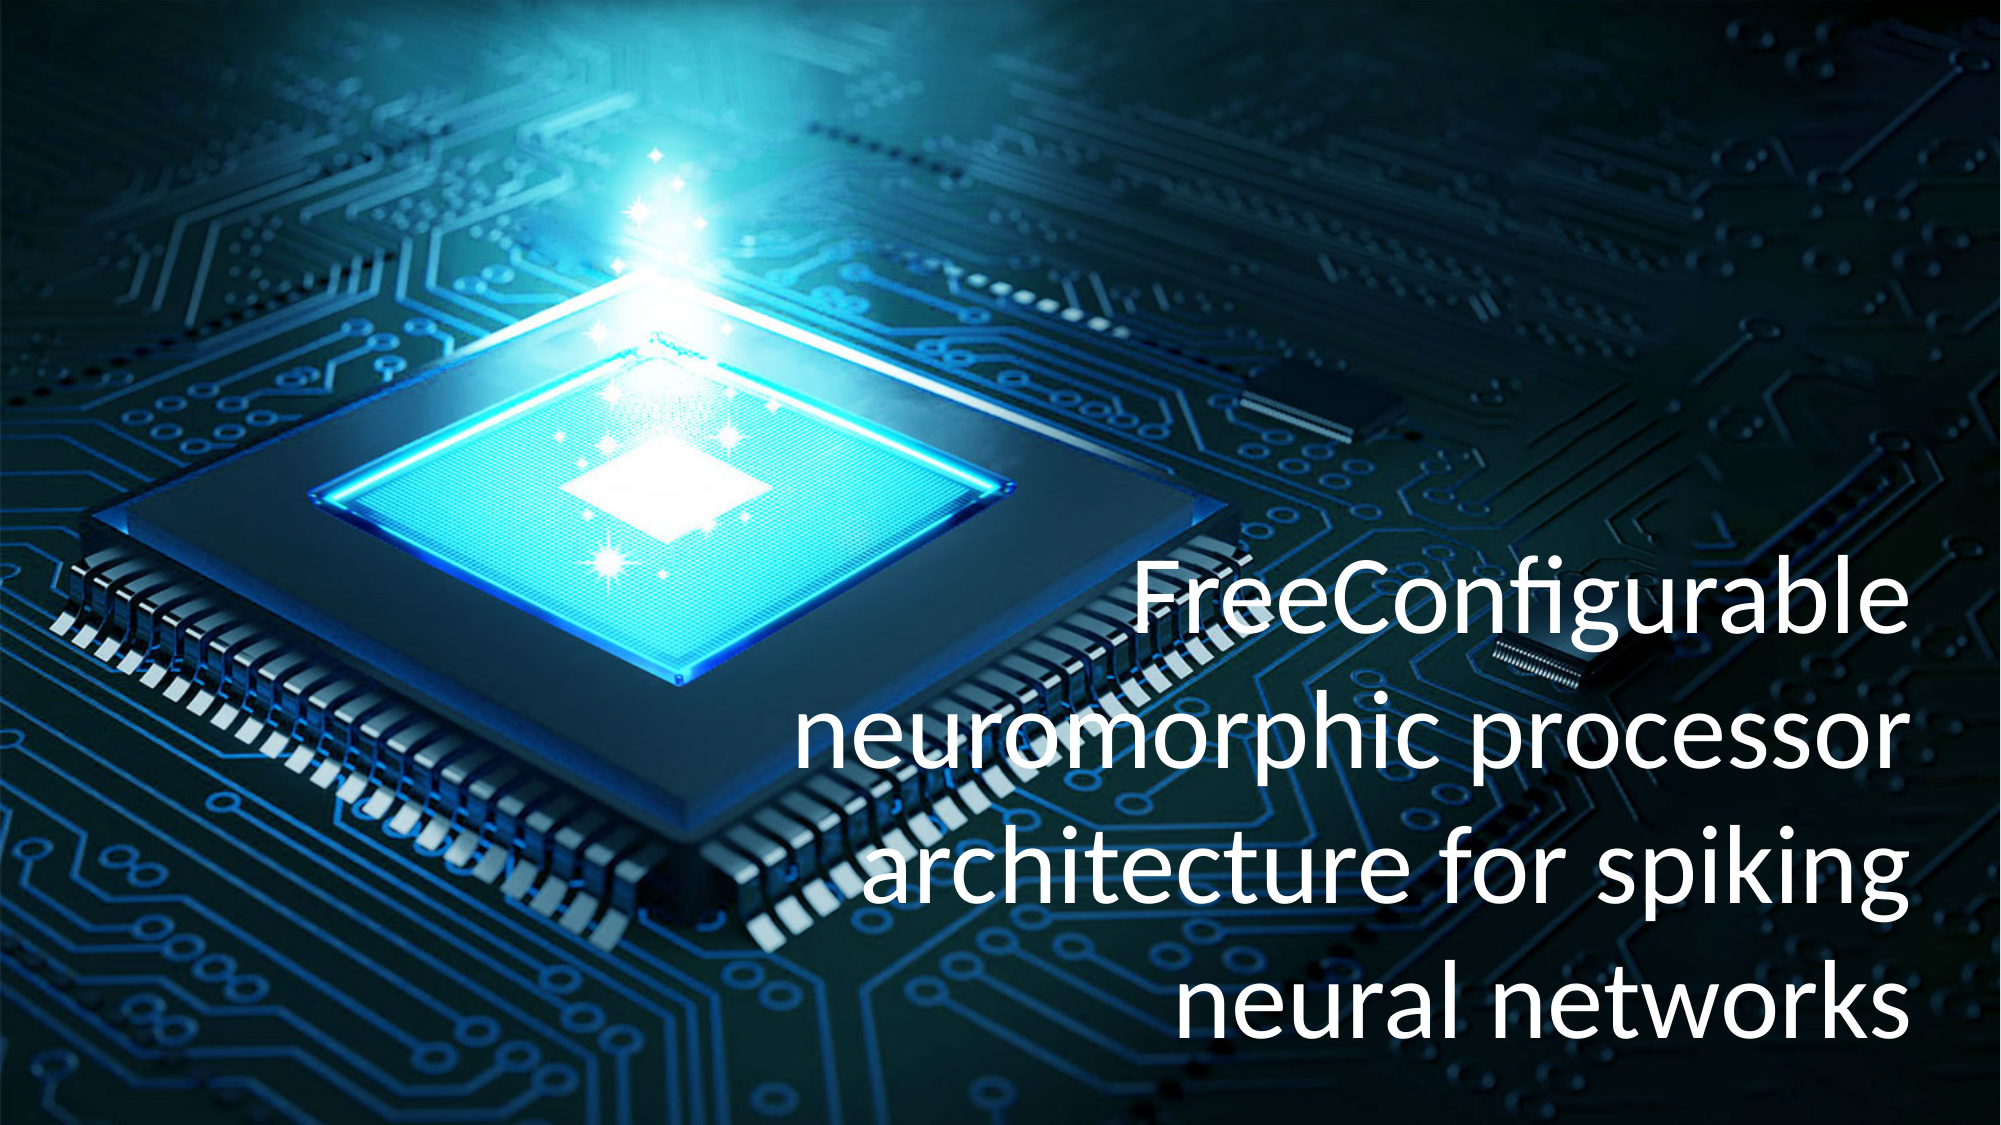

FreeConfigurable neuromorphic processor architecture for spiking neural networks